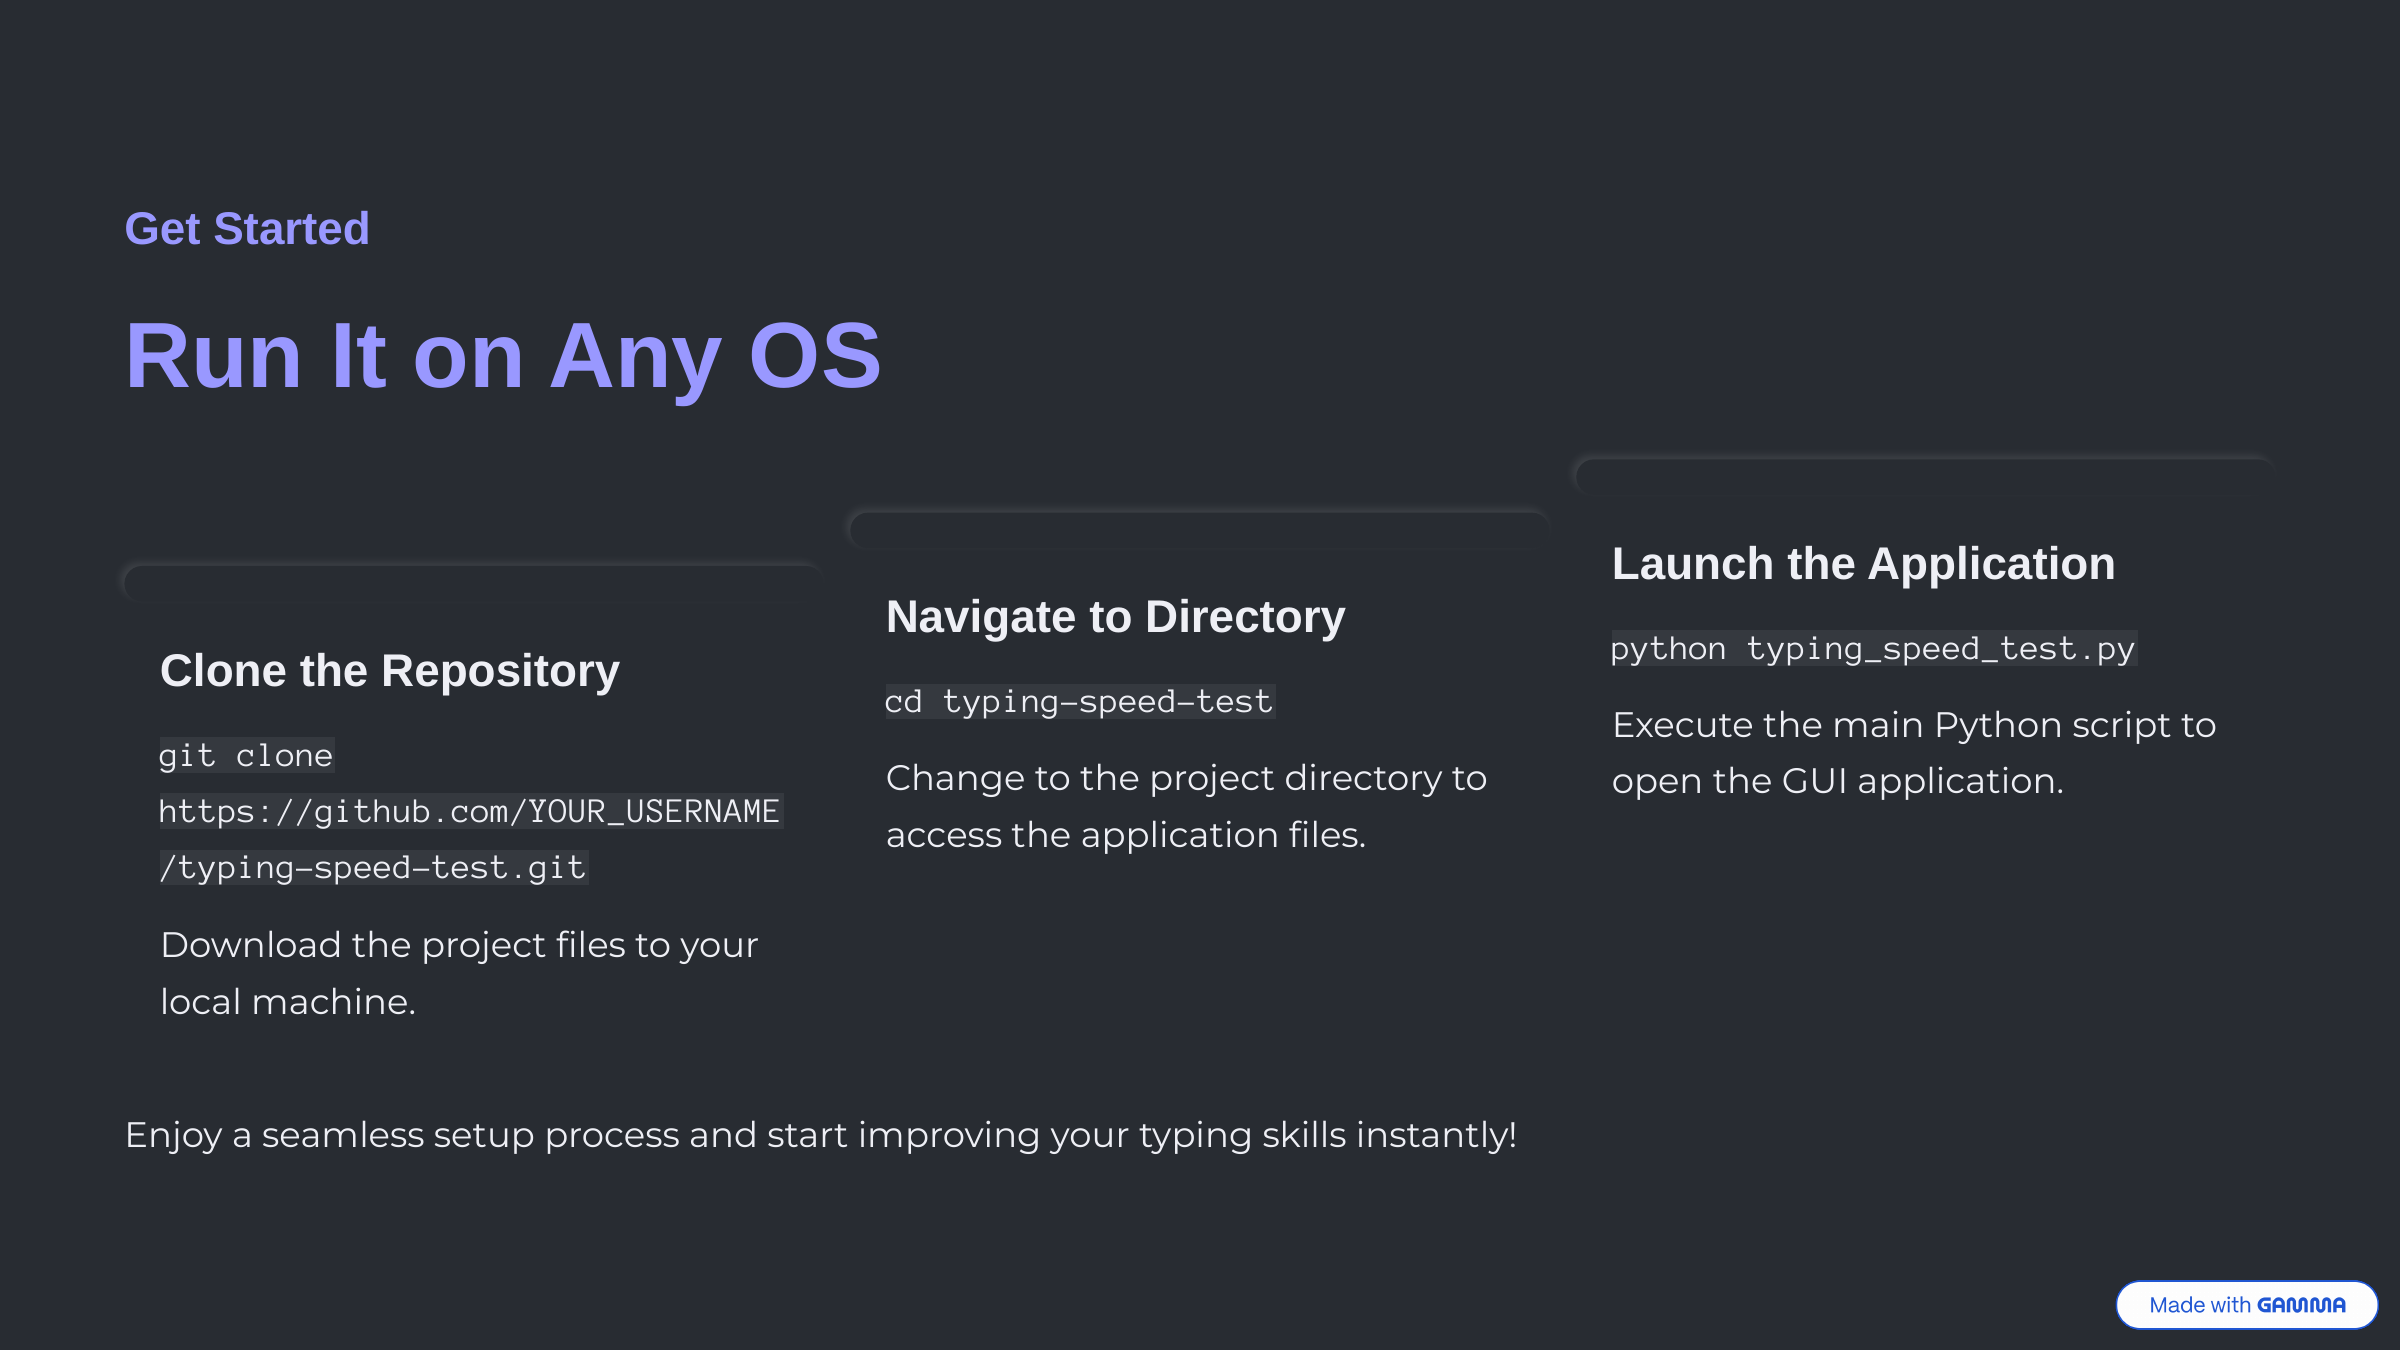

Get Started
Run It on Any OS

Launch the Application

Navigate to Directory
python typing_speed_test.py
Clone the Repository
cd typing-speed-test
Execute the main Python script to open the GUI application.
git clone https://github.com/YOUR_USERNAME/typing-speed-test.git
Change to the project directory to access the application files.
Download the project files to your local machine.
Enjoy a seamless setup process and start improving your typing skills instantly!